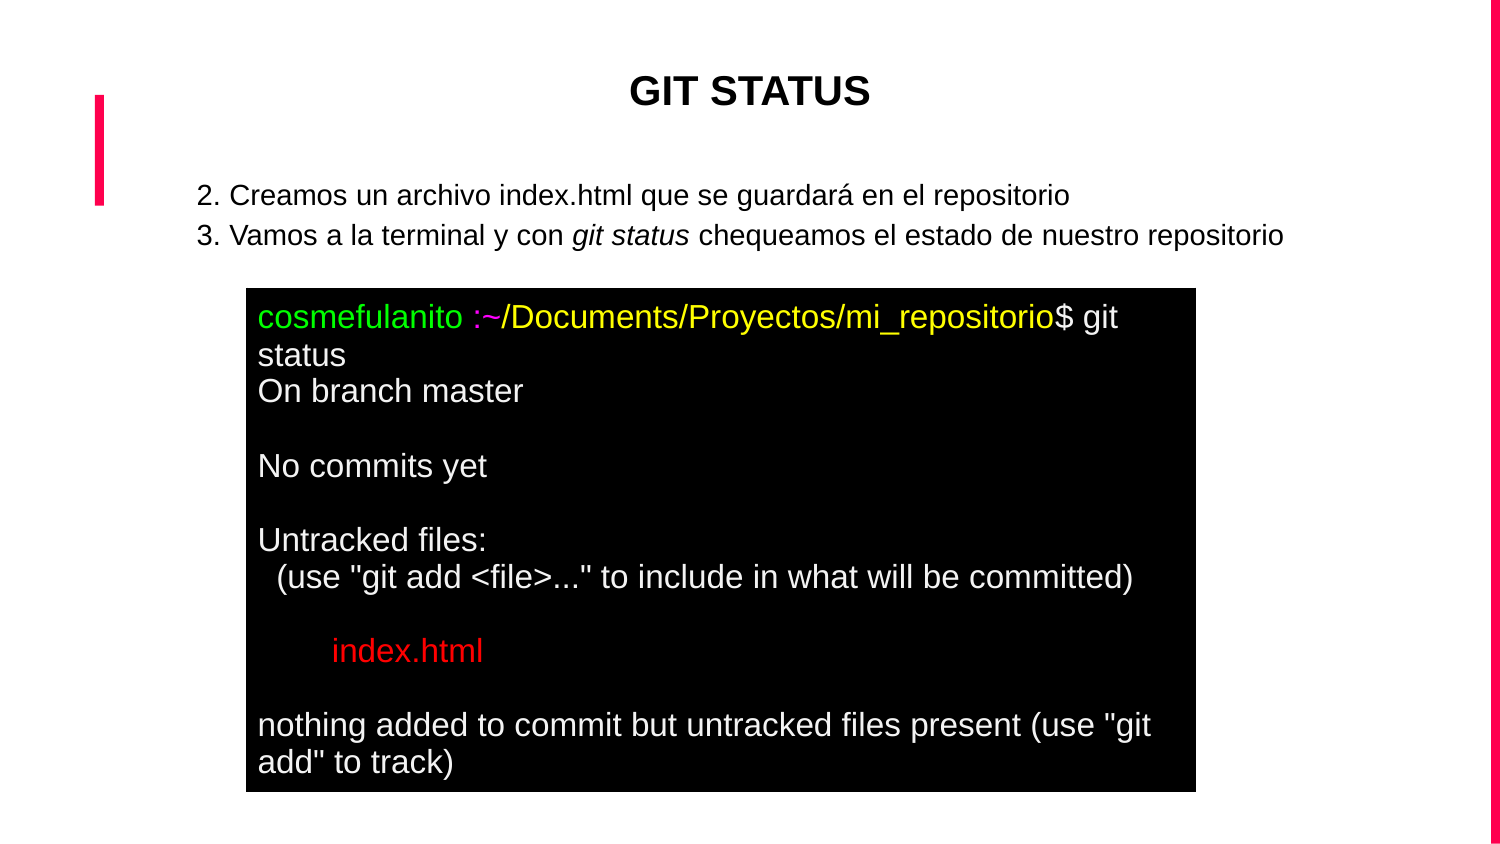

GIT STATUS

2. Creamos un archivo index.html que se guardará en el repositorio
3. Vamos a la terminal y con git status chequeamos el estado de nuestro repositorio

| cosmefulanito :~/Documents/Proyectos/mi\_repositorio$ git status On branch master No commits yet Untracked files: (use "git add <file>..." to include in what will be committed) index.html nothing added to commit but untracked files present (use "git add" to track) |
| --- |